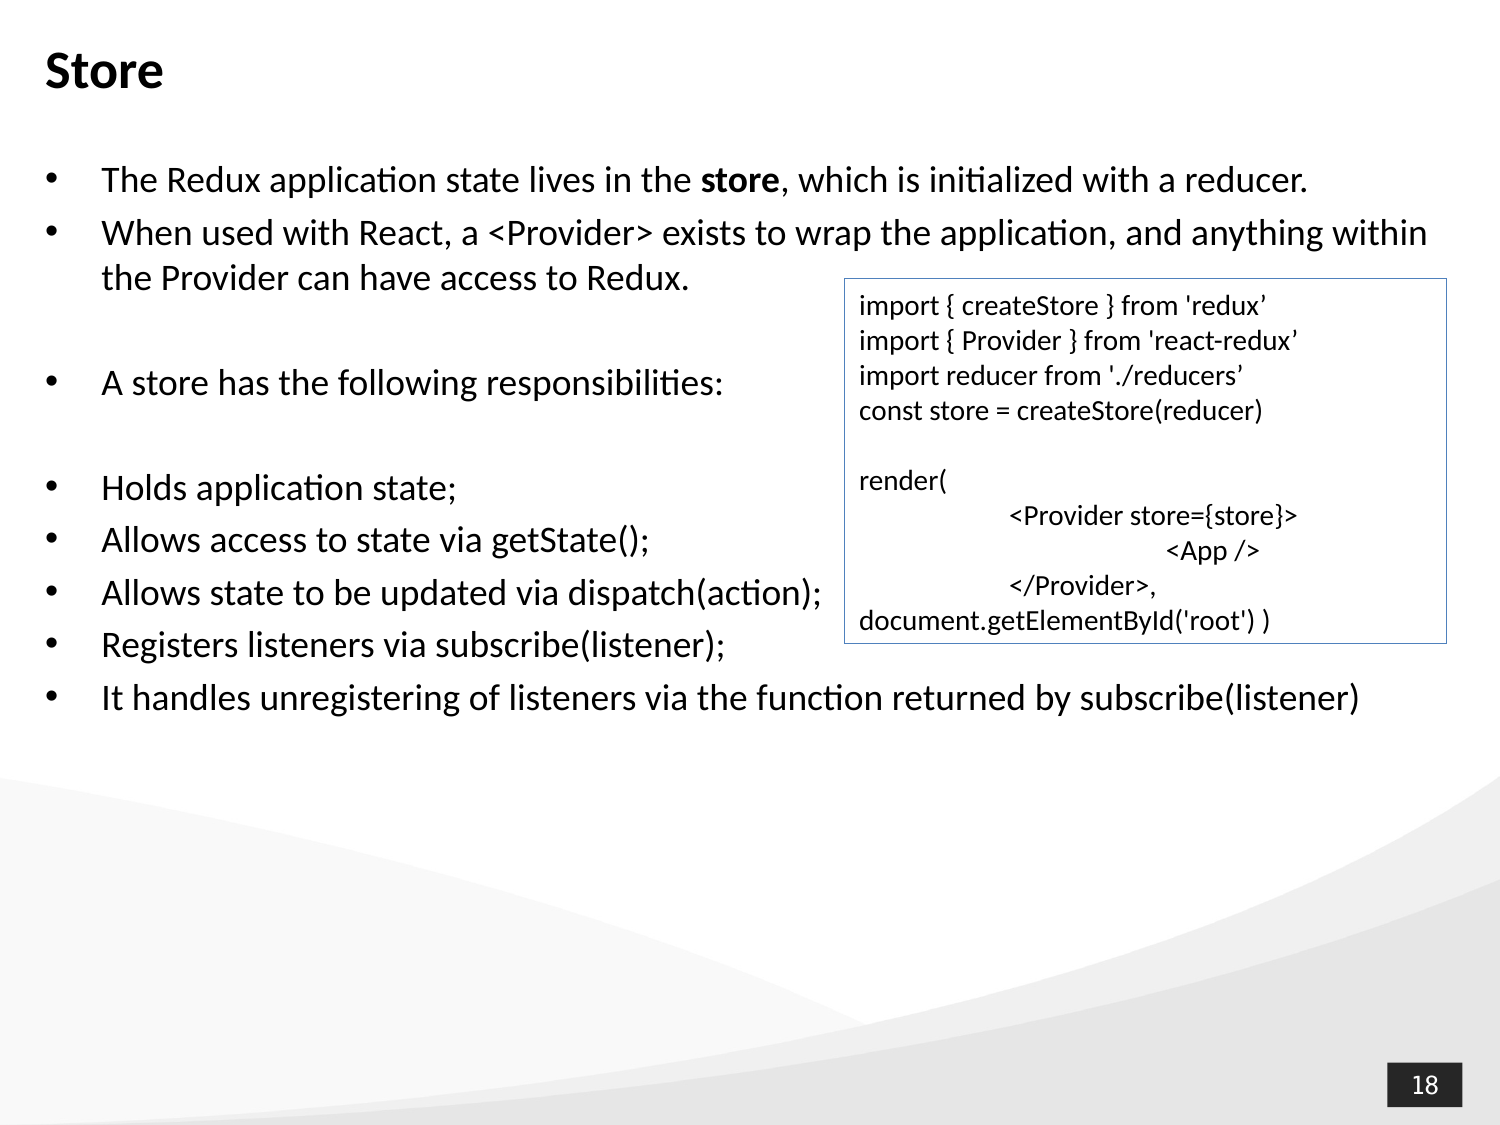

# Store
The Redux application state lives in the store, which is initialized with a reducer.
When used with React, a <Provider> exists to wrap the application, and anything within the Provider can have access to Redux.

A store has the following responsibilities:

Holds application state;
Allows access to state via getState();
Allows state to be updated via dispatch(action);
Registers listeners via subscribe(listener);
It handles unregistering of listeners via the function returned by subscribe(listener)

import { createStore } from 'redux’
import { Provider } from 'react-redux’
import reducer from './reducers’
const store = createStore(reducer)

render(
	<Provider store={store}>
		 <App />
	</Provider>,
document.getElementById('root') )